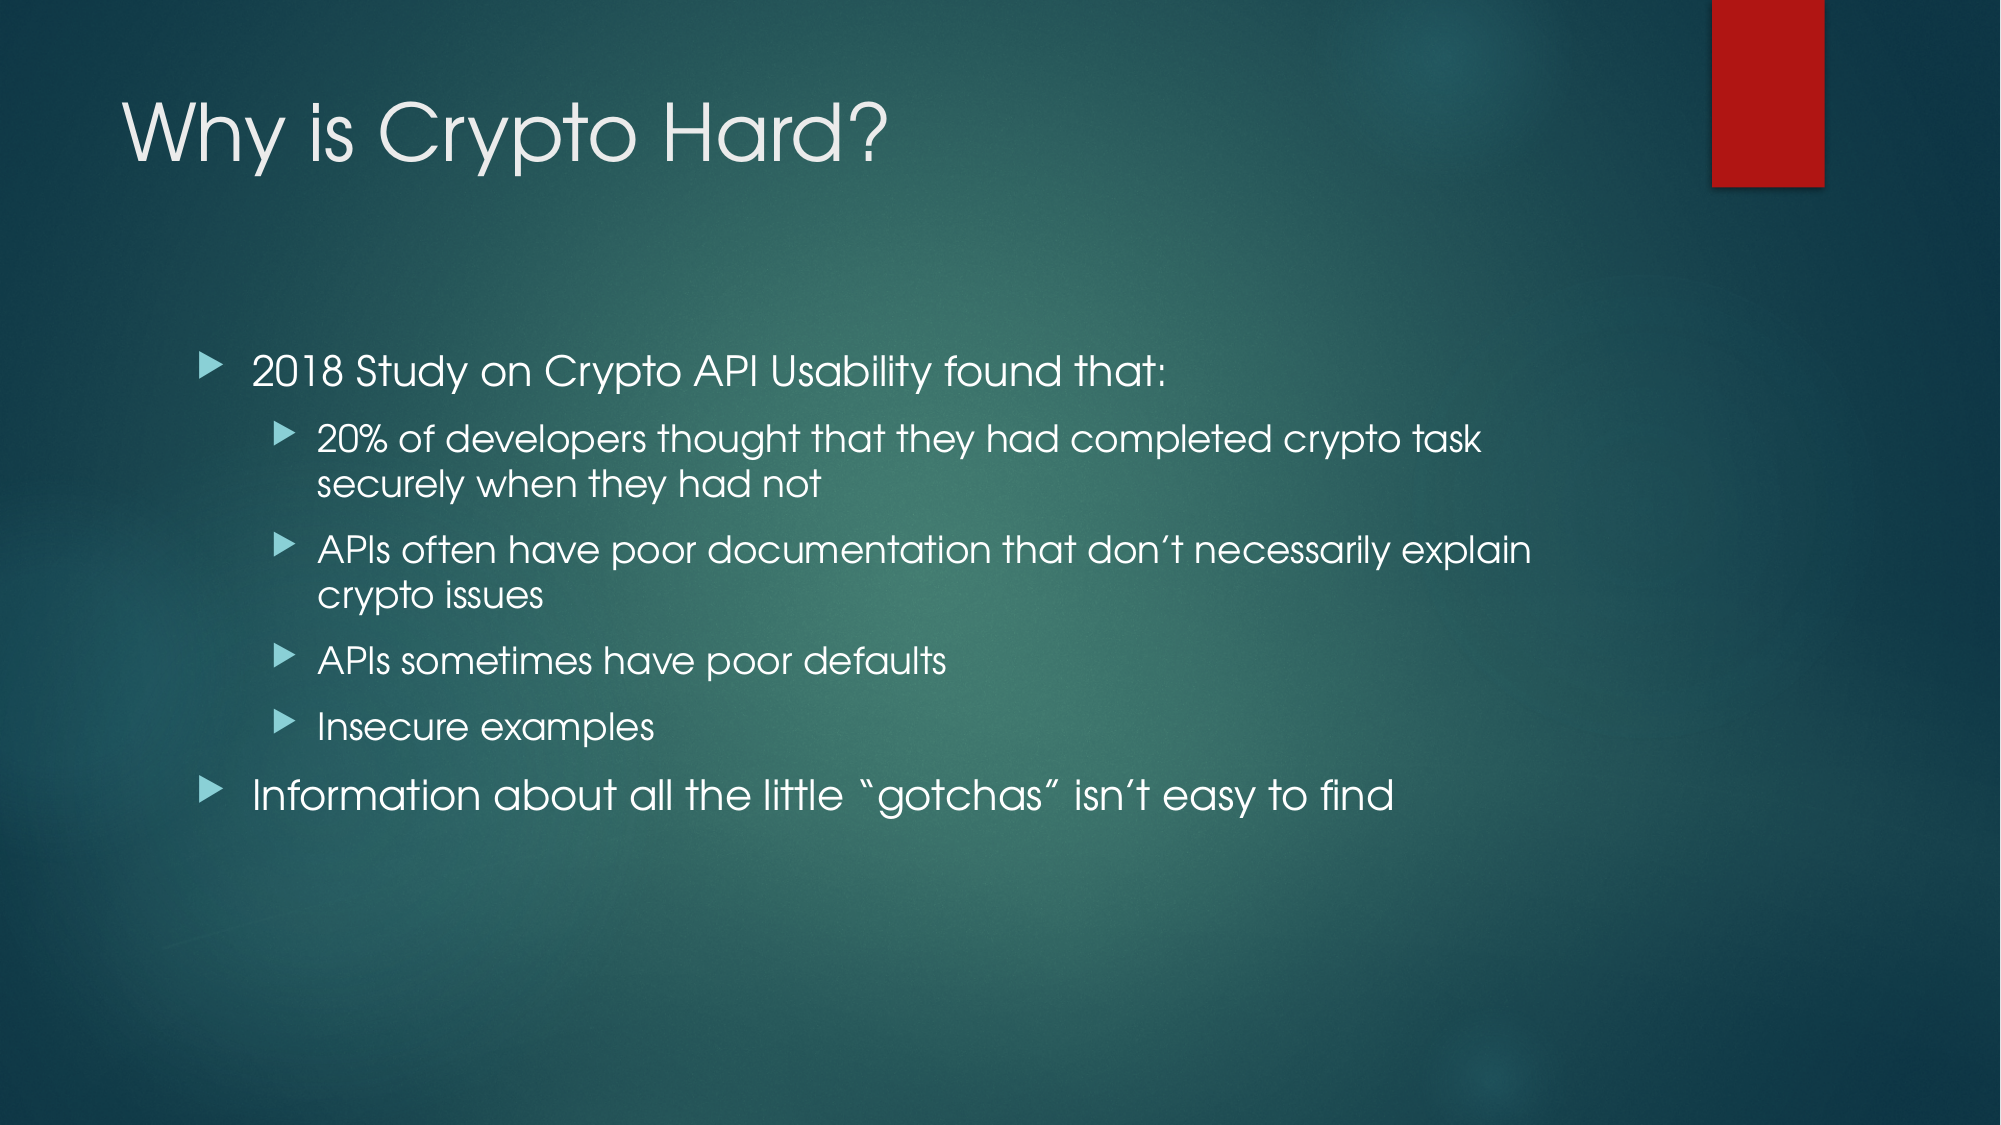

# Why is Crypto Hard?
2018 Study on Crypto API Usability found that:
20% of developers thought that they had completed crypto task securely when they had not
APIs often have poor documentation that don’t necessarily explain crypto issues
APIs sometimes have poor defaults
Insecure examples
Information about all the little “gotchas” isn’t easy to find